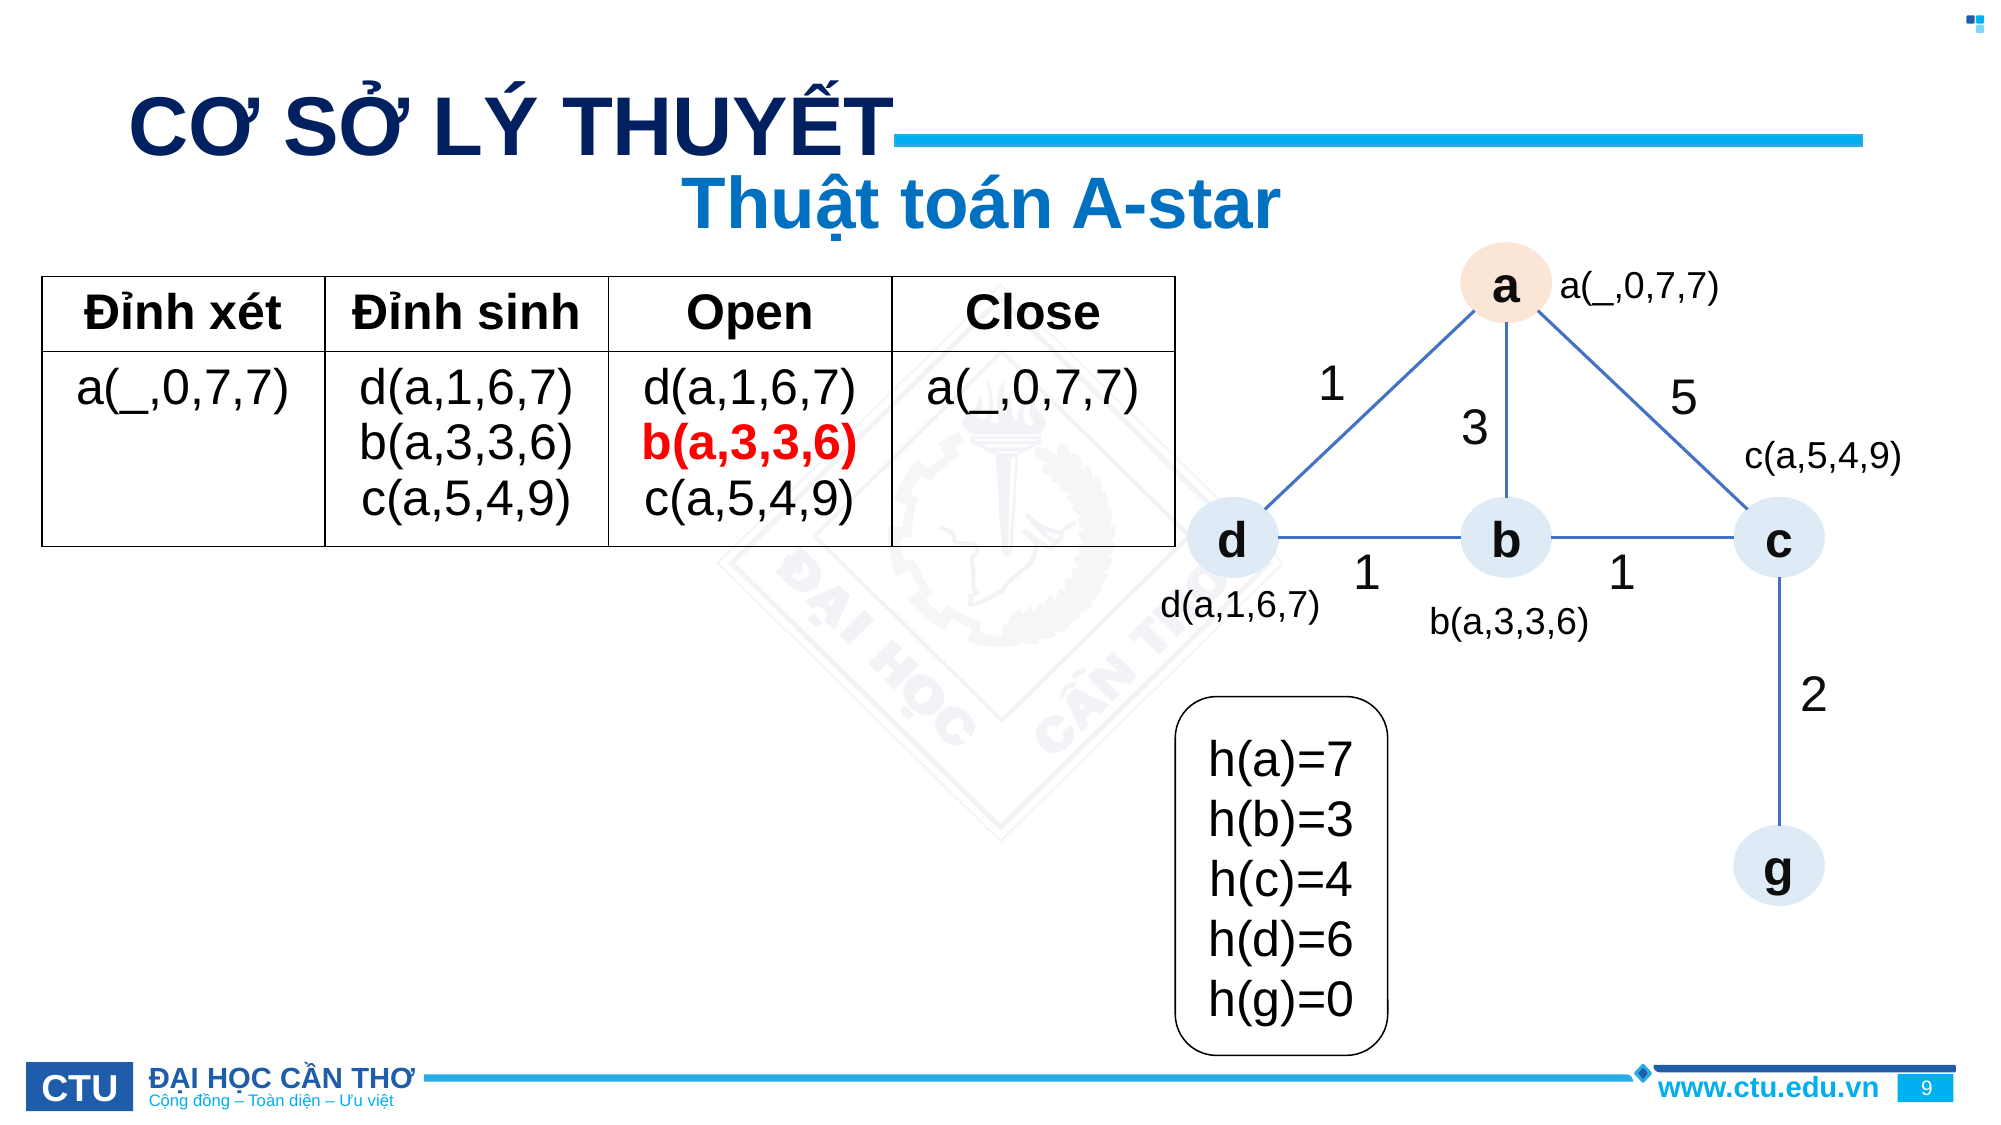

CƠ SỞ LÝ THUYẾT

# Thuật toán A-star
a
1
5
3
d
b
c
1
1
2
g
a(_,0,7,7)
| Đỉnh xét | Đỉnh sinh | Open | Close |
| --- | --- | --- | --- |
| a(\_,0,7,7) | d(a,1,6,7) b(a,3,3,6) c(a,5,4,9) | d(a,1,6,7) b(a,3,3,6) c(a,5,4,9) | a(\_,0,7,7) |
c(a,5,4,9)
d(a,1,6,7)
b(a,3,3,6)
h(a)=7
h(b)=3
h(c)=4
h(d)=6
h(g)=0